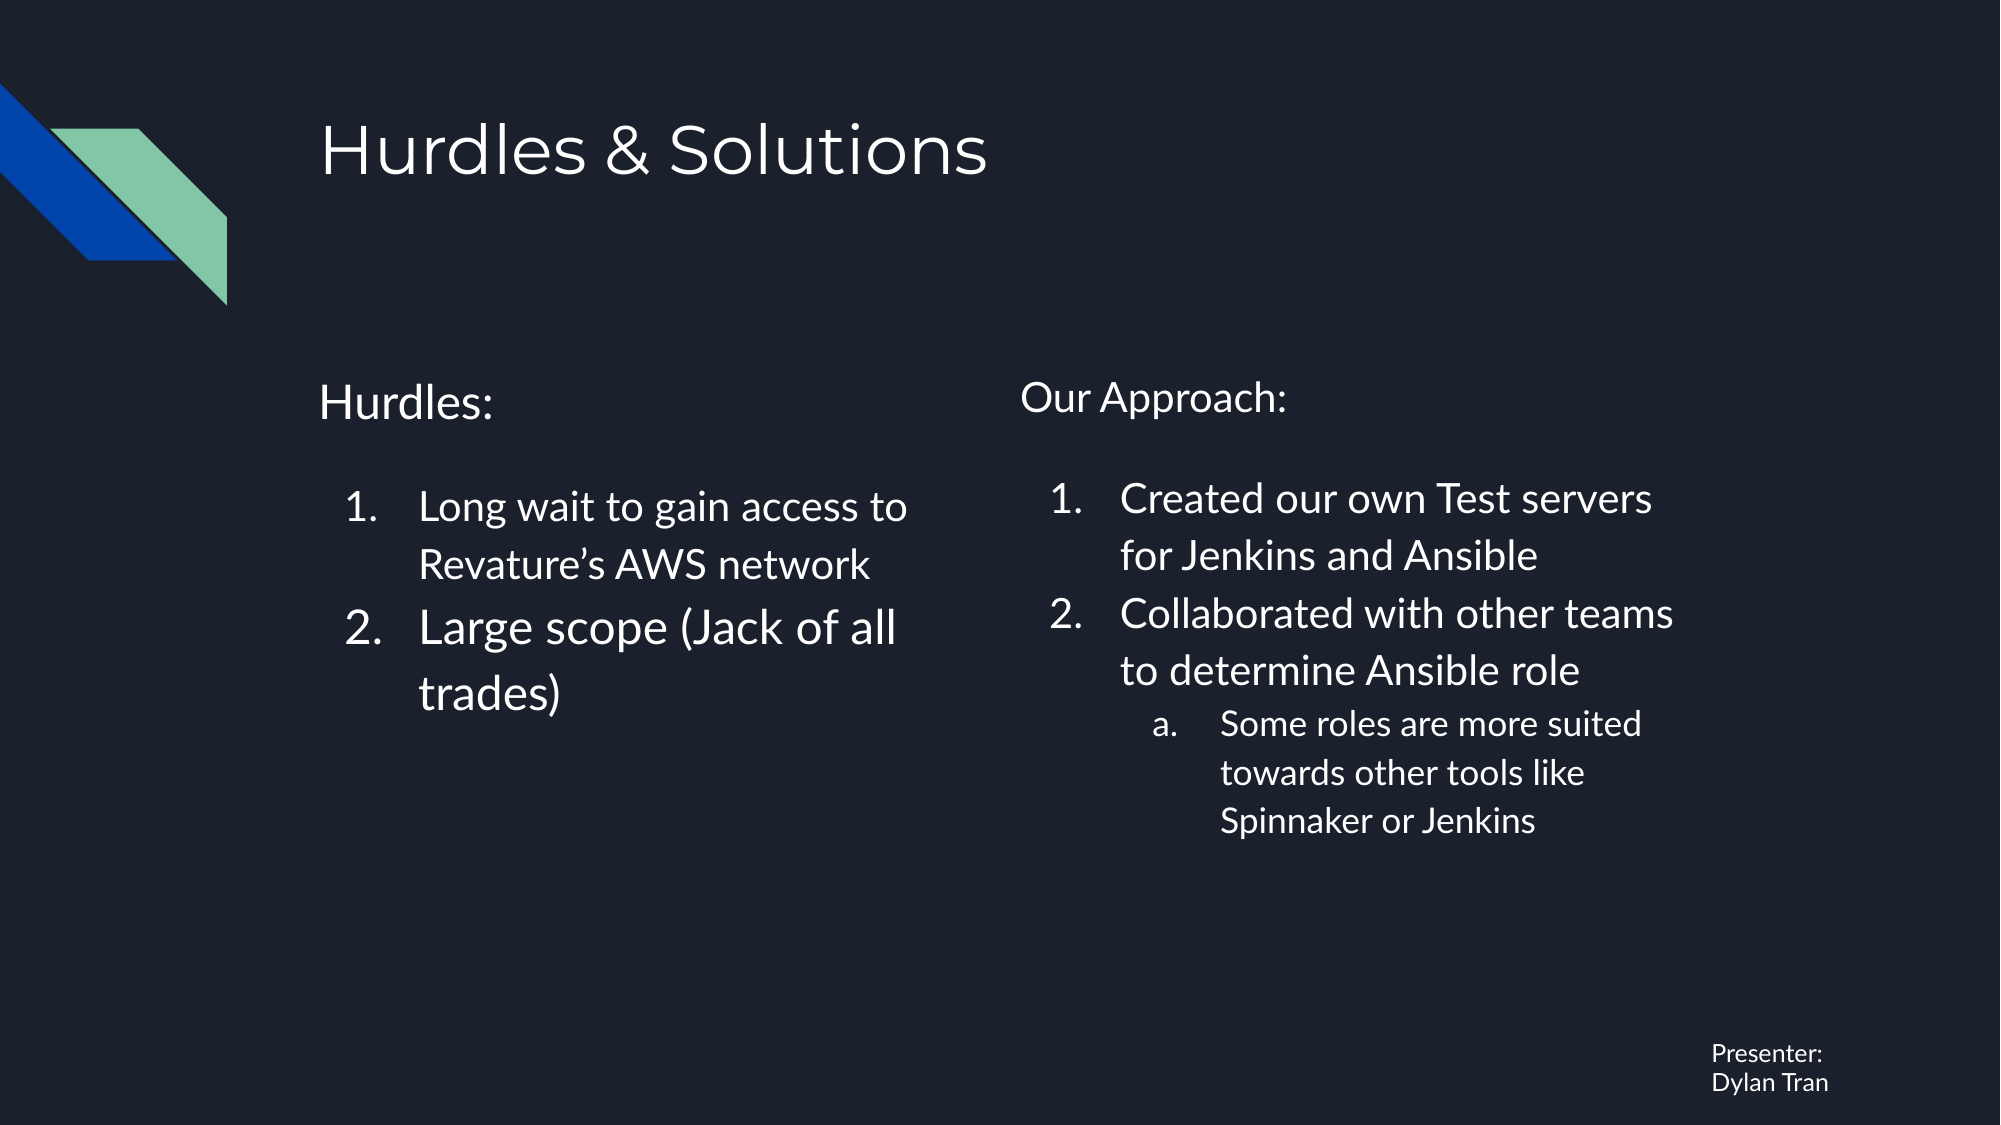

# Hurdles & Solutions
Hurdles:
Long wait to gain access to Revature’s AWS network
Large scope (Jack of all trades)
Our Approach:
Created our own Test servers for Jenkins and Ansible
Collaborated with other teams to determine Ansible role
Some roles are more suited towards other tools like Spinnaker or Jenkins
Presenter:
Dylan Tran